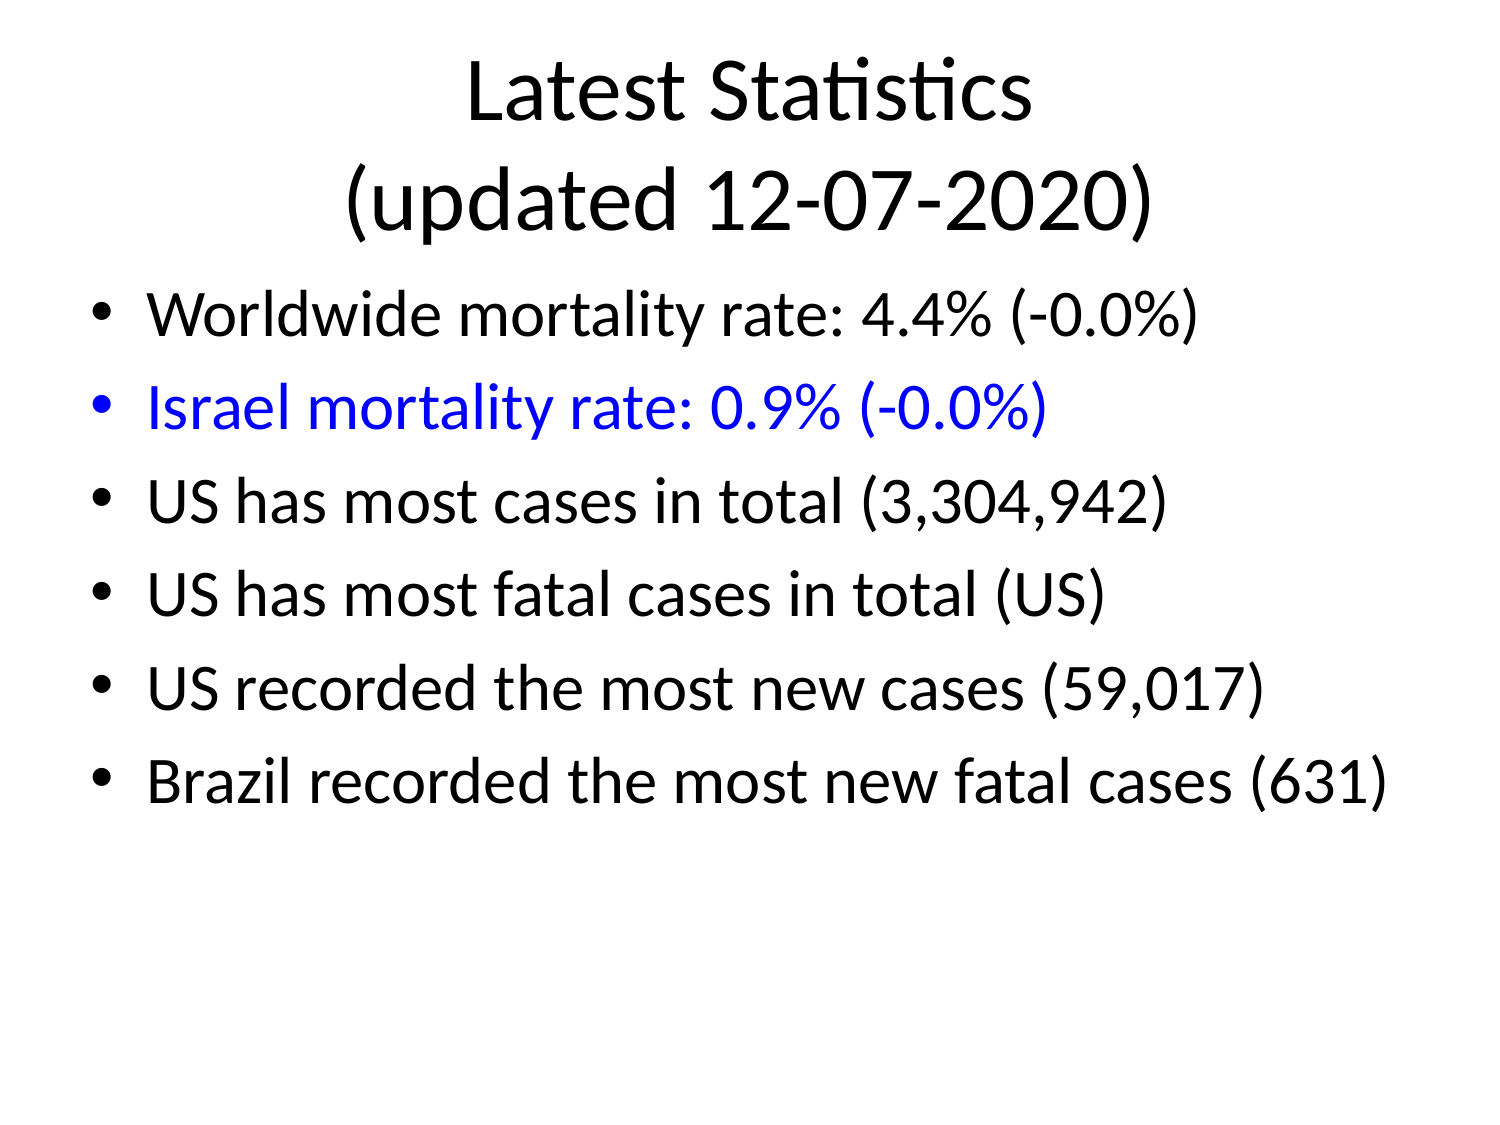

# Latest Statistics
(updated 12-07-2020)
Worldwide mortality rate: 4.4% (-0.0%)
Israel mortality rate: 0.9% (-0.0%)
US has most cases in total (3,304,942)
US has most fatal cases in total (US)
US recorded the most new cases (59,017)
Brazil recorded the most new fatal cases (631)